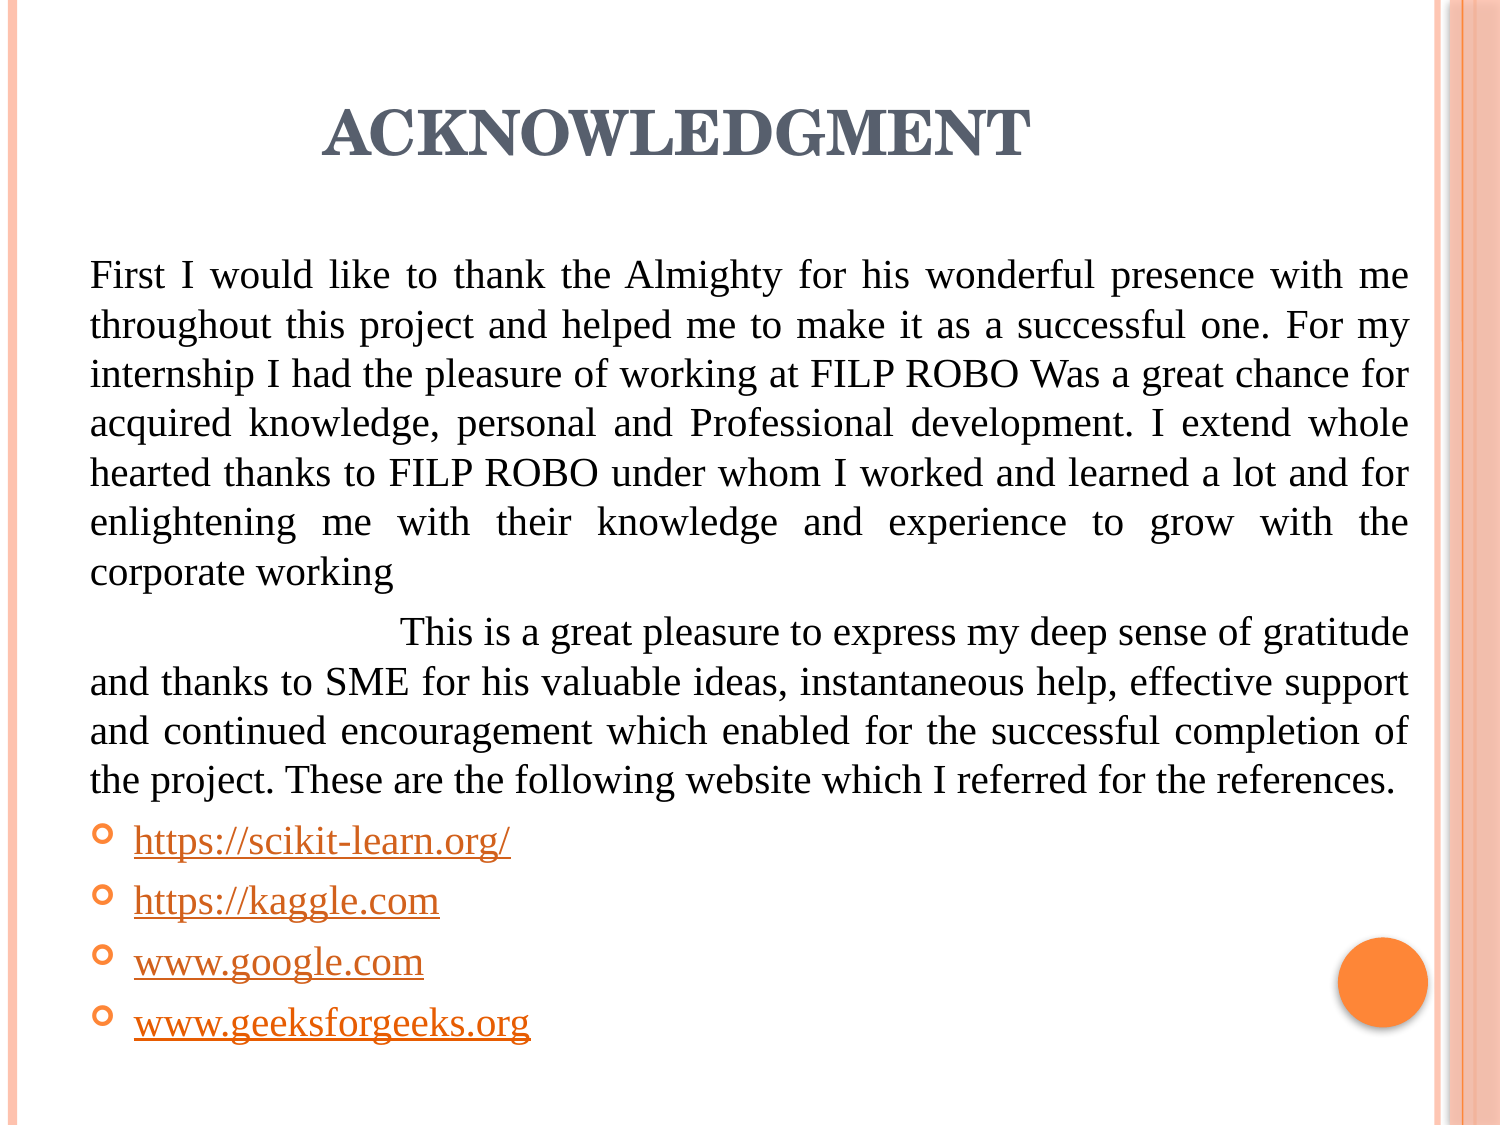

# ACKNOWLEDGMENT

First I would like to thank the Almighty for his wonderful presence with me throughout this project and helped me to make it as a successful one. For my internship I had the pleasure of working at FILP ROBO Was a great chance for acquired knowledge, personal and Professional development. I extend whole hearted thanks to FILP ROBO under whom I worked and learned a lot and for enlightening me with their knowledge and experience to grow with the corporate working
                              This is a great pleasure to express my deep sense of gratitude and thanks to SME for his valuable ideas, instantaneous help, effective support and continued encouragement which enabled for the successful completion of the project. These are the following website which I referred for the references.
https://scikit-learn.org/
https://kaggle.com
www.google.com
www.geeksforgeeks.org